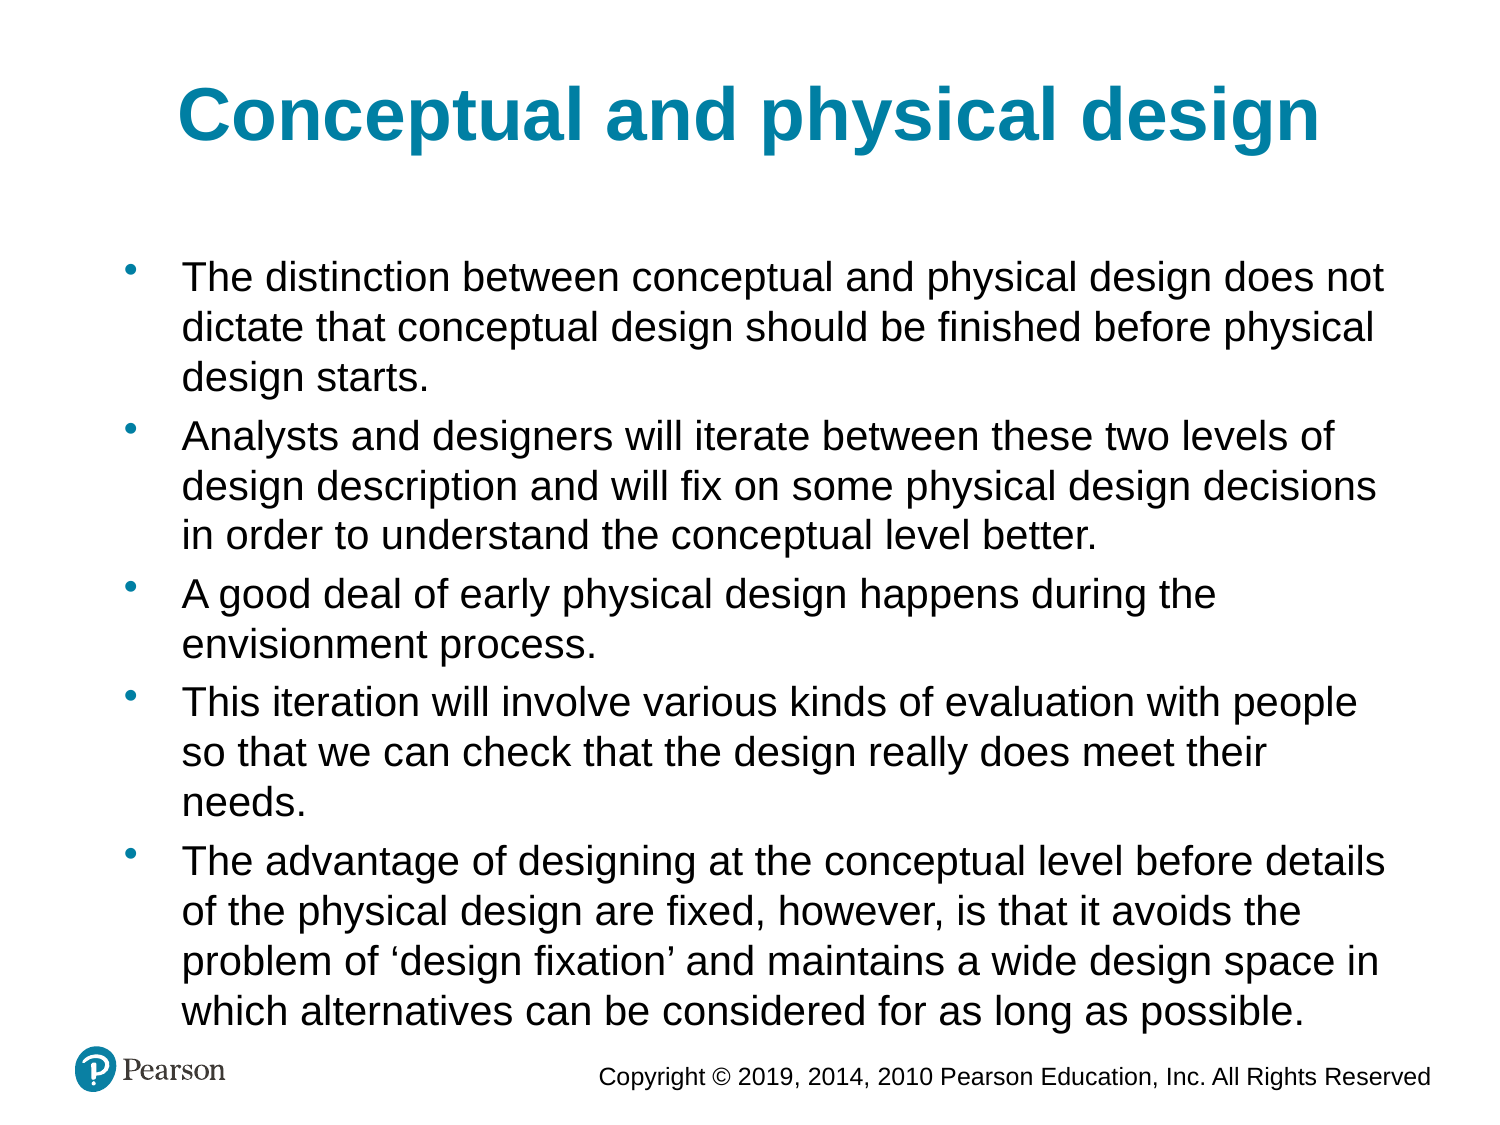

Conceptual and physical design
The distinction between conceptual and physical design does not dictate that conceptual design should be finished before physical design starts.
Analysts and designers will iterate between these two levels of design description and will fix on some physical design decisions in order to understand the conceptual level better.
A good deal of early physical design happens during the envisionment process.
This iteration will involve various kinds of evaluation with people so that we can check that the design really does meet their needs.
The advantage of designing at the conceptual level before details of the physical design are fixed, however, is that it avoids the problem of ‘design fixation’ and maintains a wide design space in which alternatives can be considered for as long as possible.